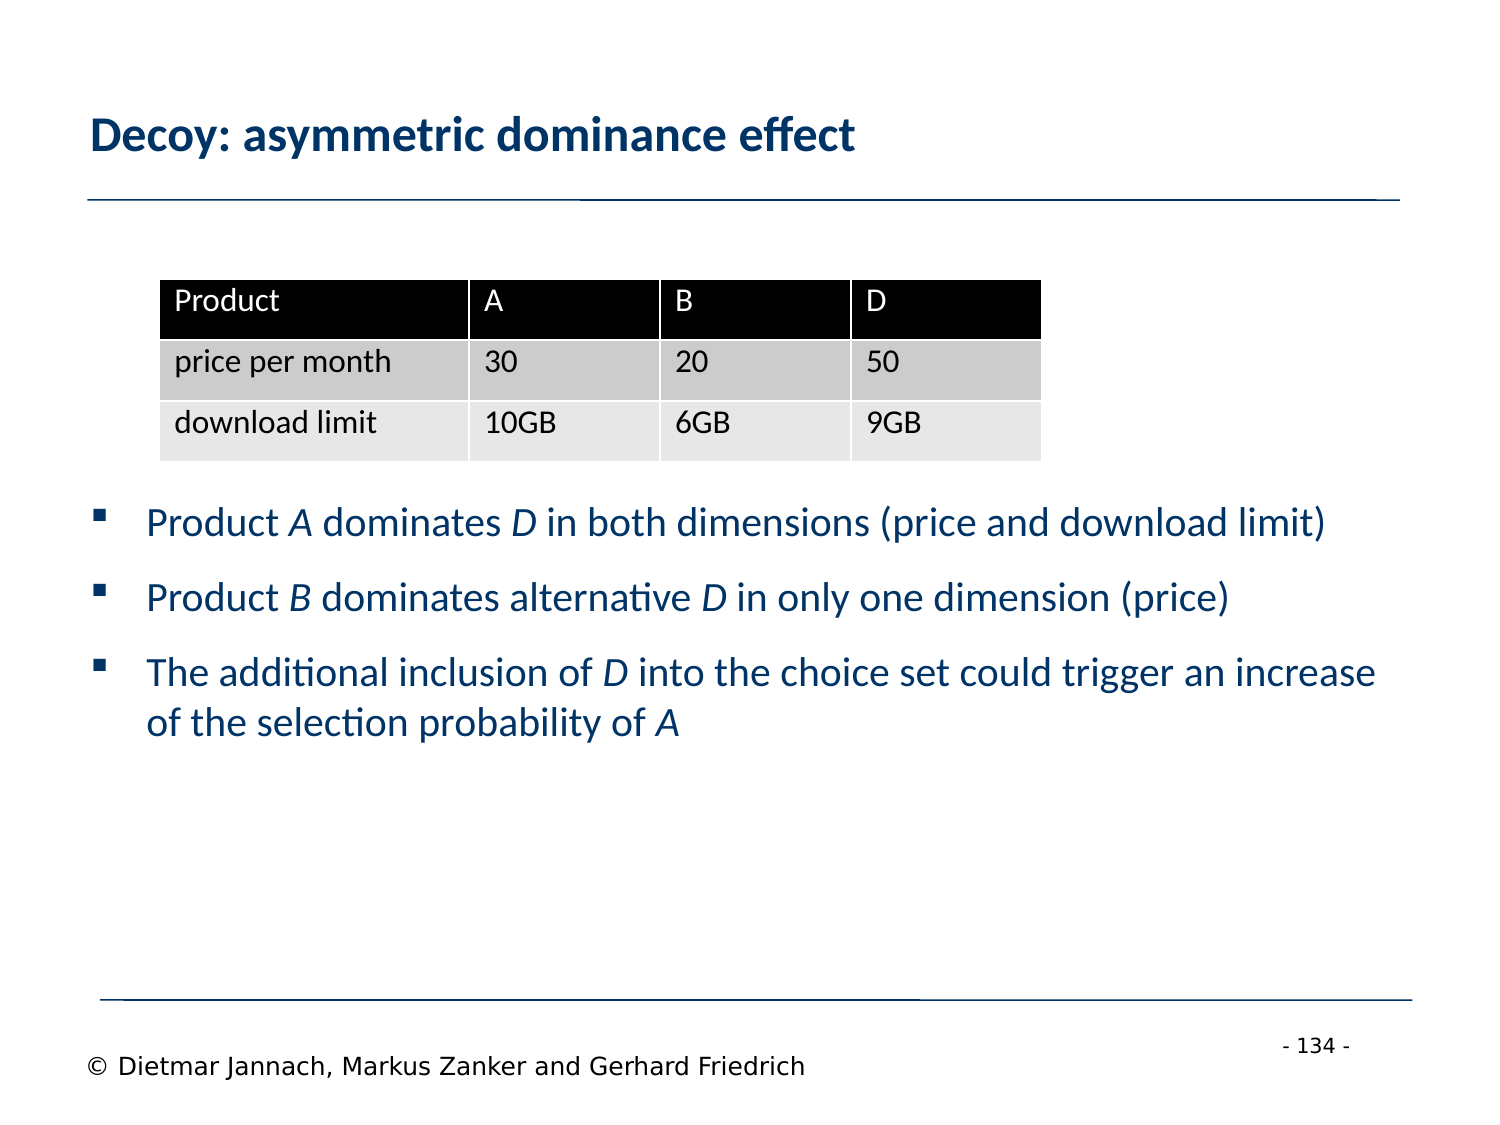

# Decoy: asymmetric dominance effect

Product A dominates D in both dimensions (price and download limit)
Product B dominates alternative D in only one dimension (price)
The additional inclusion of D into the choice set could trigger an increase of the selection probability of A
| Product | A | B | D |
| --- | --- | --- | --- |
| price per month | 30 | 20 | 50 |
| download limit | 10GB | 6GB | 9GB |